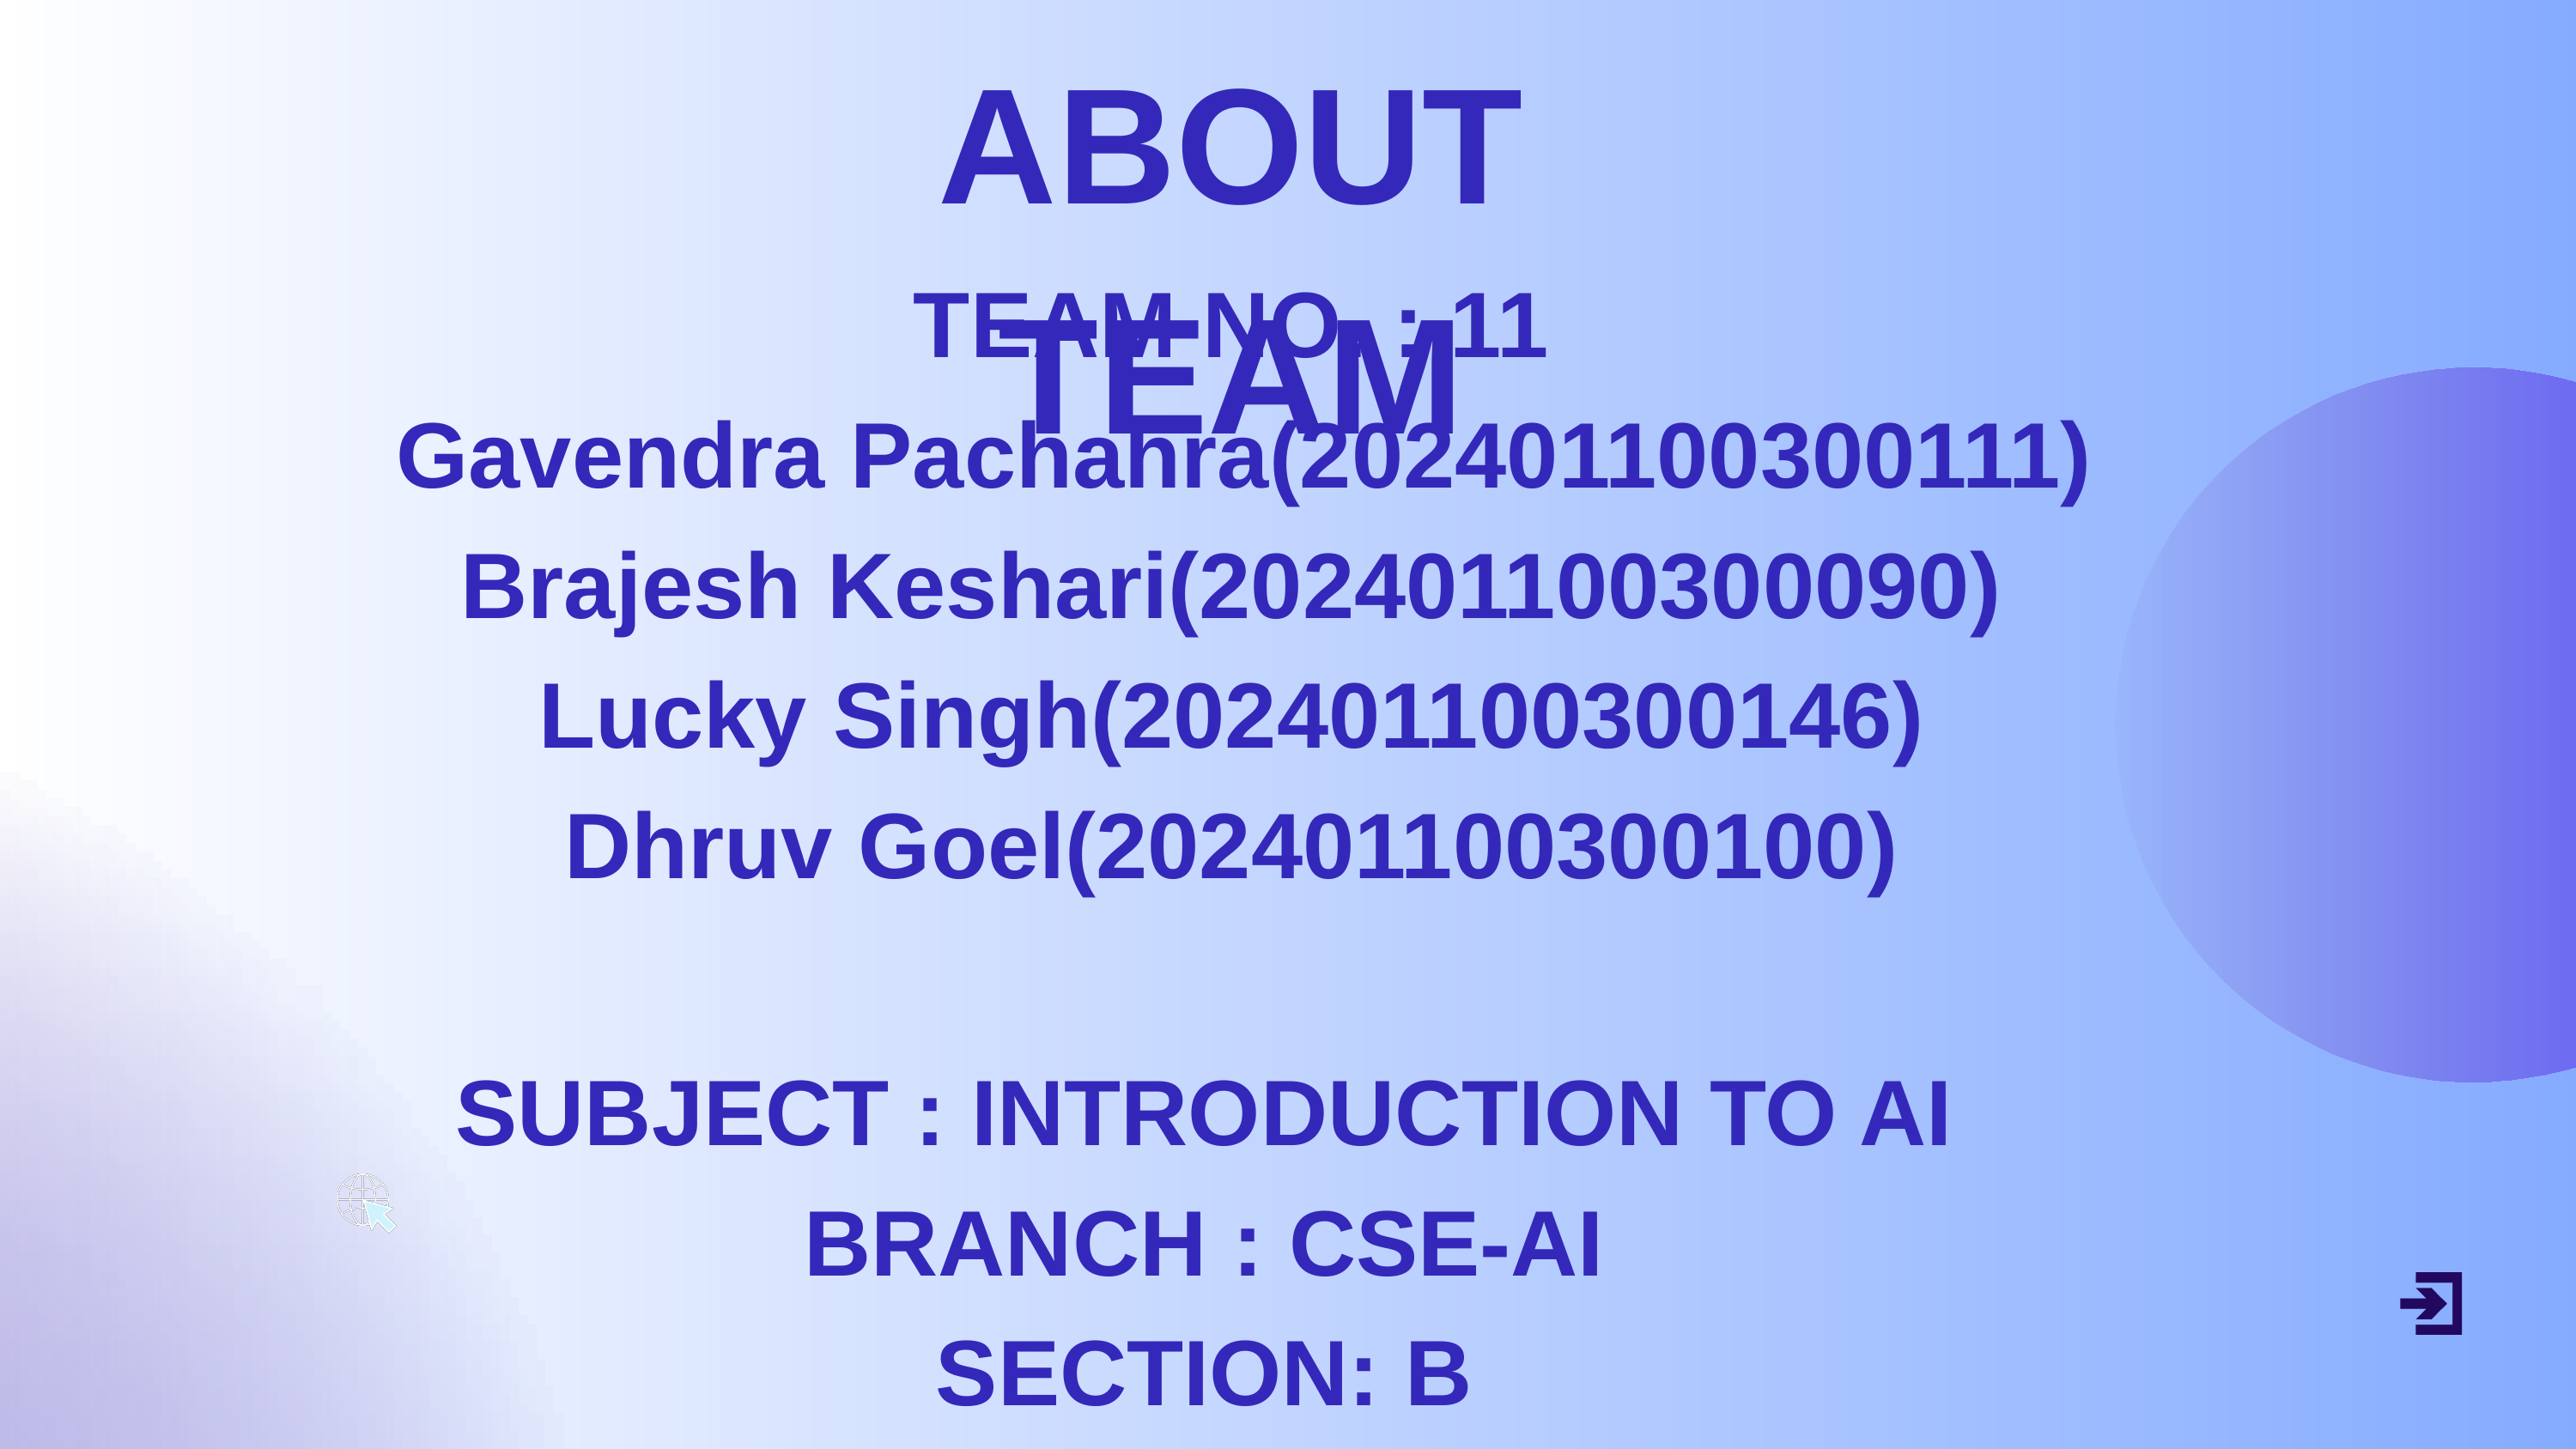

ABOUT TEAM
TEAM NO. : 11
 Gavendra Pachahra(202401100300111)
Brajesh Keshari(202401100300090)
Lucky Singh(202401100300146)
Dhruv Goel(202401100300100)

SUBJECT : INTRODUCTION TO AI
BRANCH : CSE-AI
SECTION: B